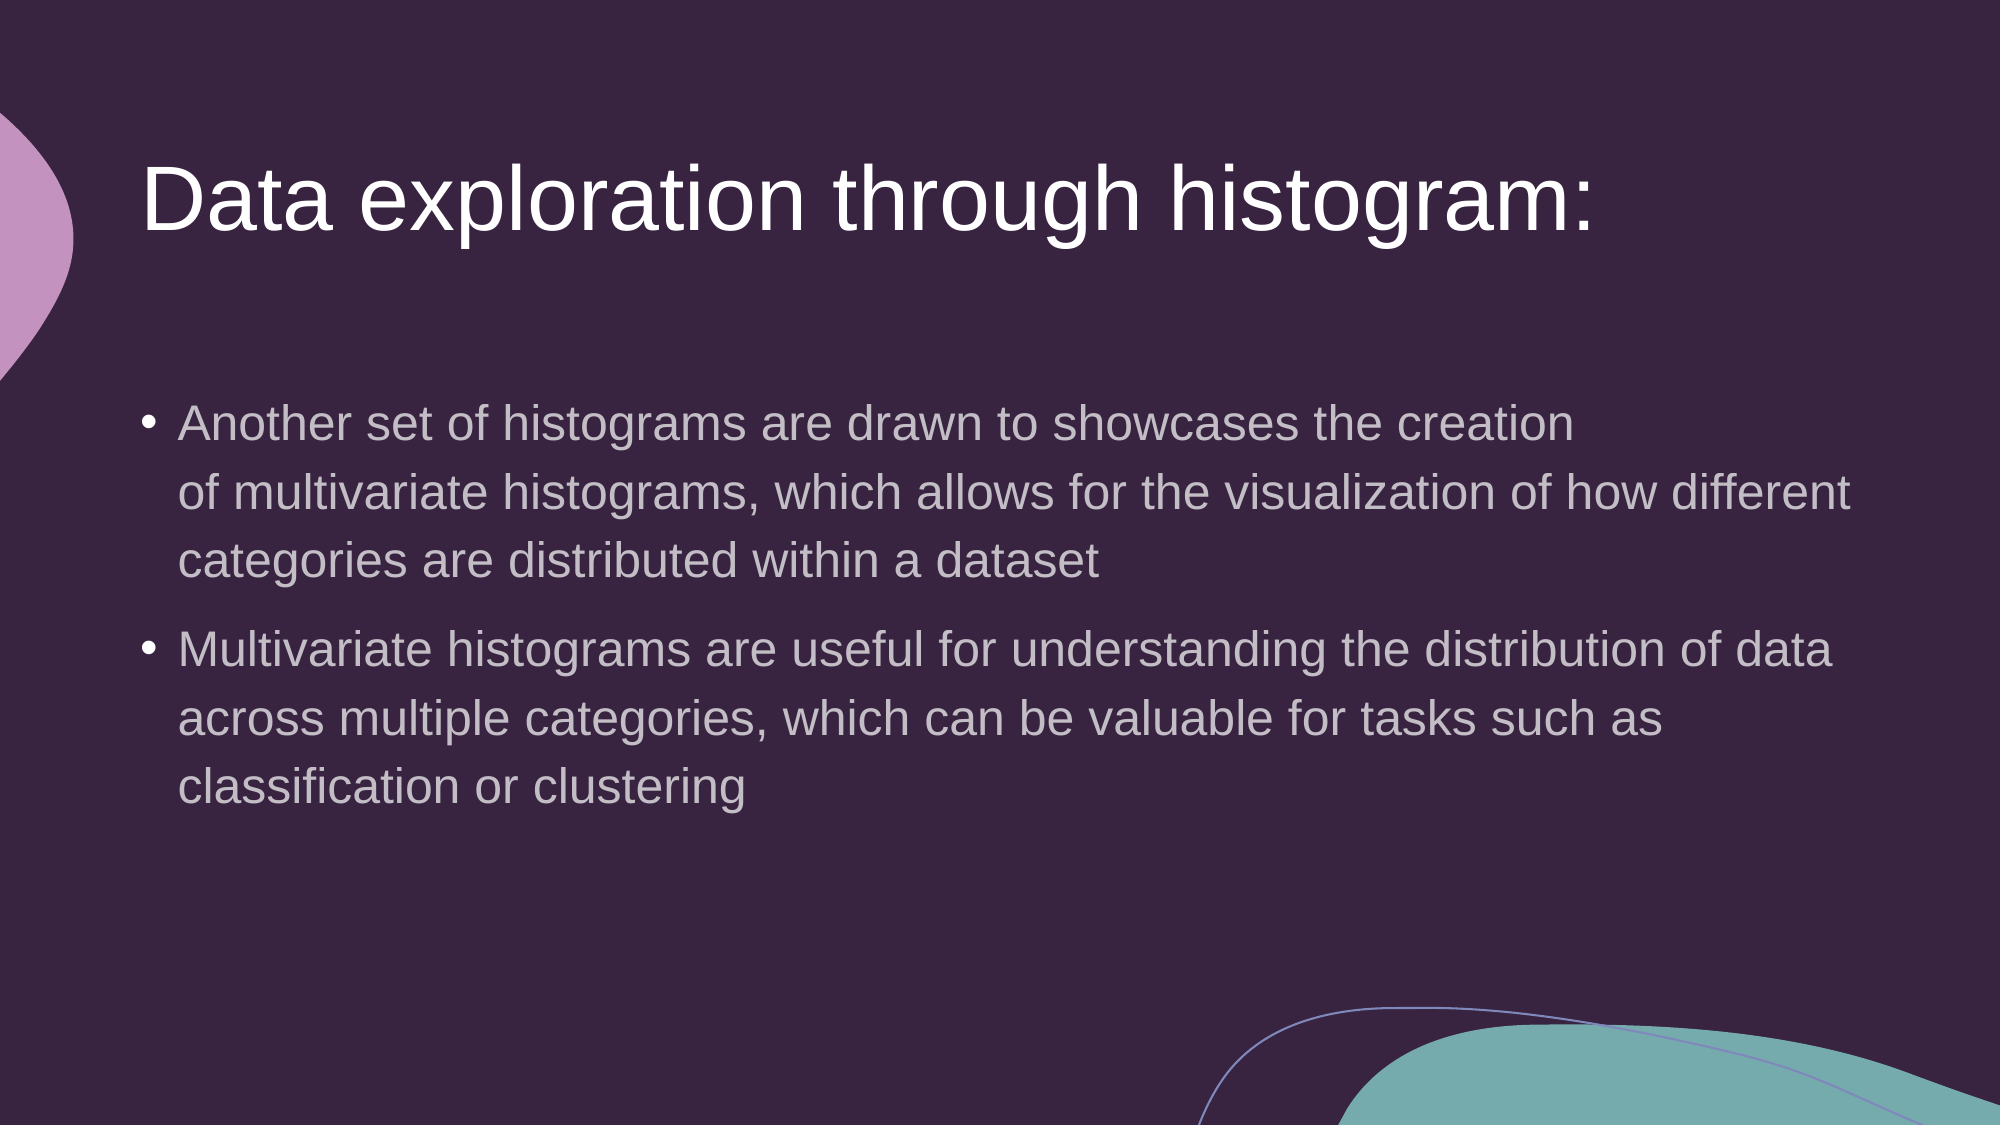

# Data exploration through histogram:

Another set of histograms are drawn to showcases the creation of multivariate histograms, which allows for the visualization of how different categories are distributed within a dataset
Multivariate histograms are useful for understanding the distribution of data across multiple categories, which can be valuable for tasks such as classification or clustering